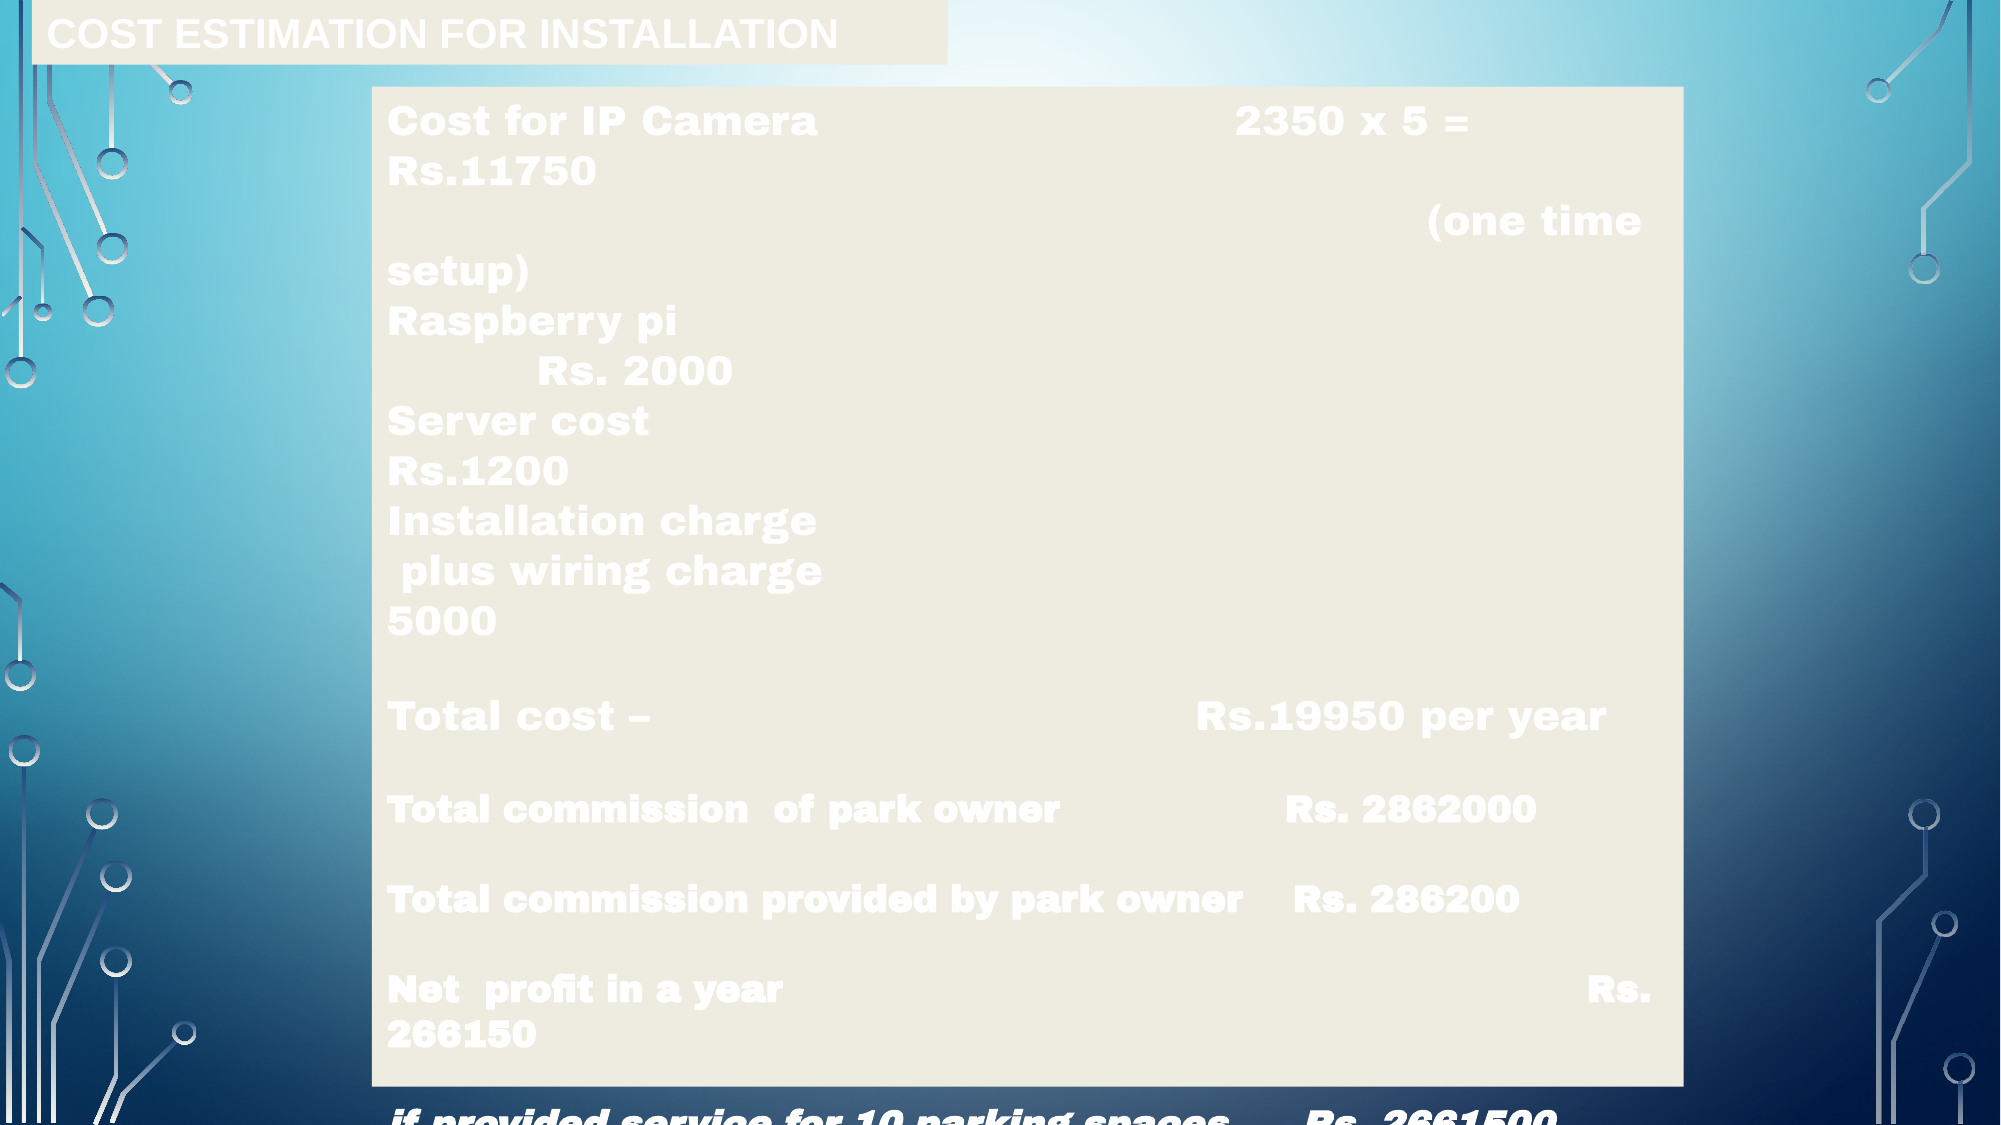

COST ESTIMATION FOR INSTALLATION
Cost for IP Camera  		       2350 x 5 = Rs.11750
                           				          (one time setup)
Raspberry pi		 				           	Rs. 2000
Server cost				          		           Rs.1200
Installation charge
 plus wiring charge		                    			5000

Total cost –                                       Rs.19950 per year

Total commission  of park owner                  Rs. 2862000

Total commission provided by park owner    Rs. 286200

Net  profit in a year                     				Rs. 266150

if provided service for 10 parking spaces      Rs. 2661500

If invested with amount                                Rs.199500

Overall profit                                  approx. 24 lakh annually